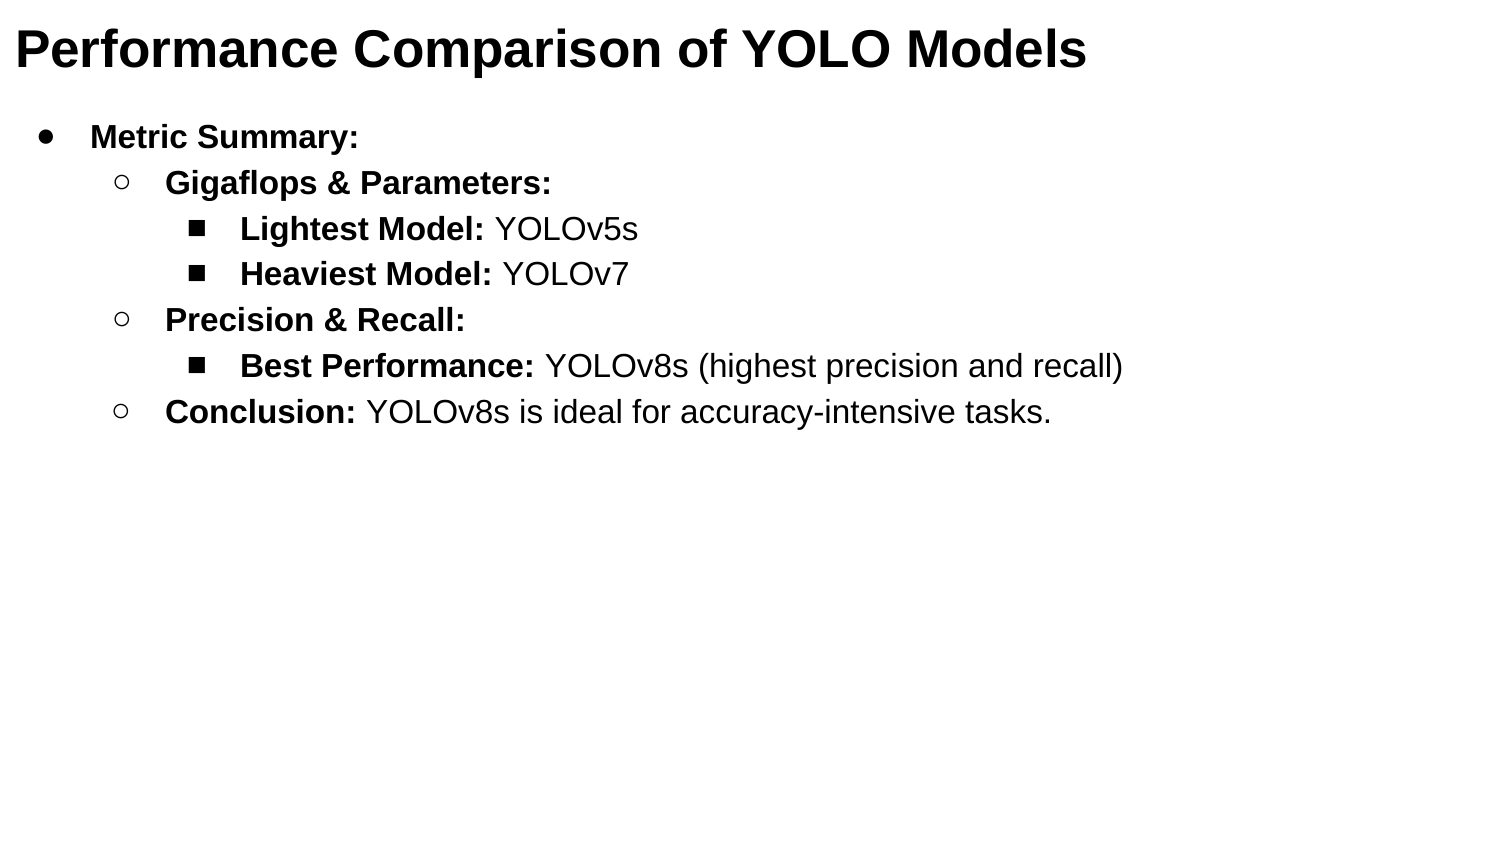

# Performance Comparison of YOLO Models
Metric Summary:
Gigaflops & Parameters:
Lightest Model: YOLOv5s
Heaviest Model: YOLOv7
Precision & Recall:
Best Performance: YOLOv8s (highest precision and recall)
Conclusion: YOLOv8s is ideal for accuracy-intensive tasks.